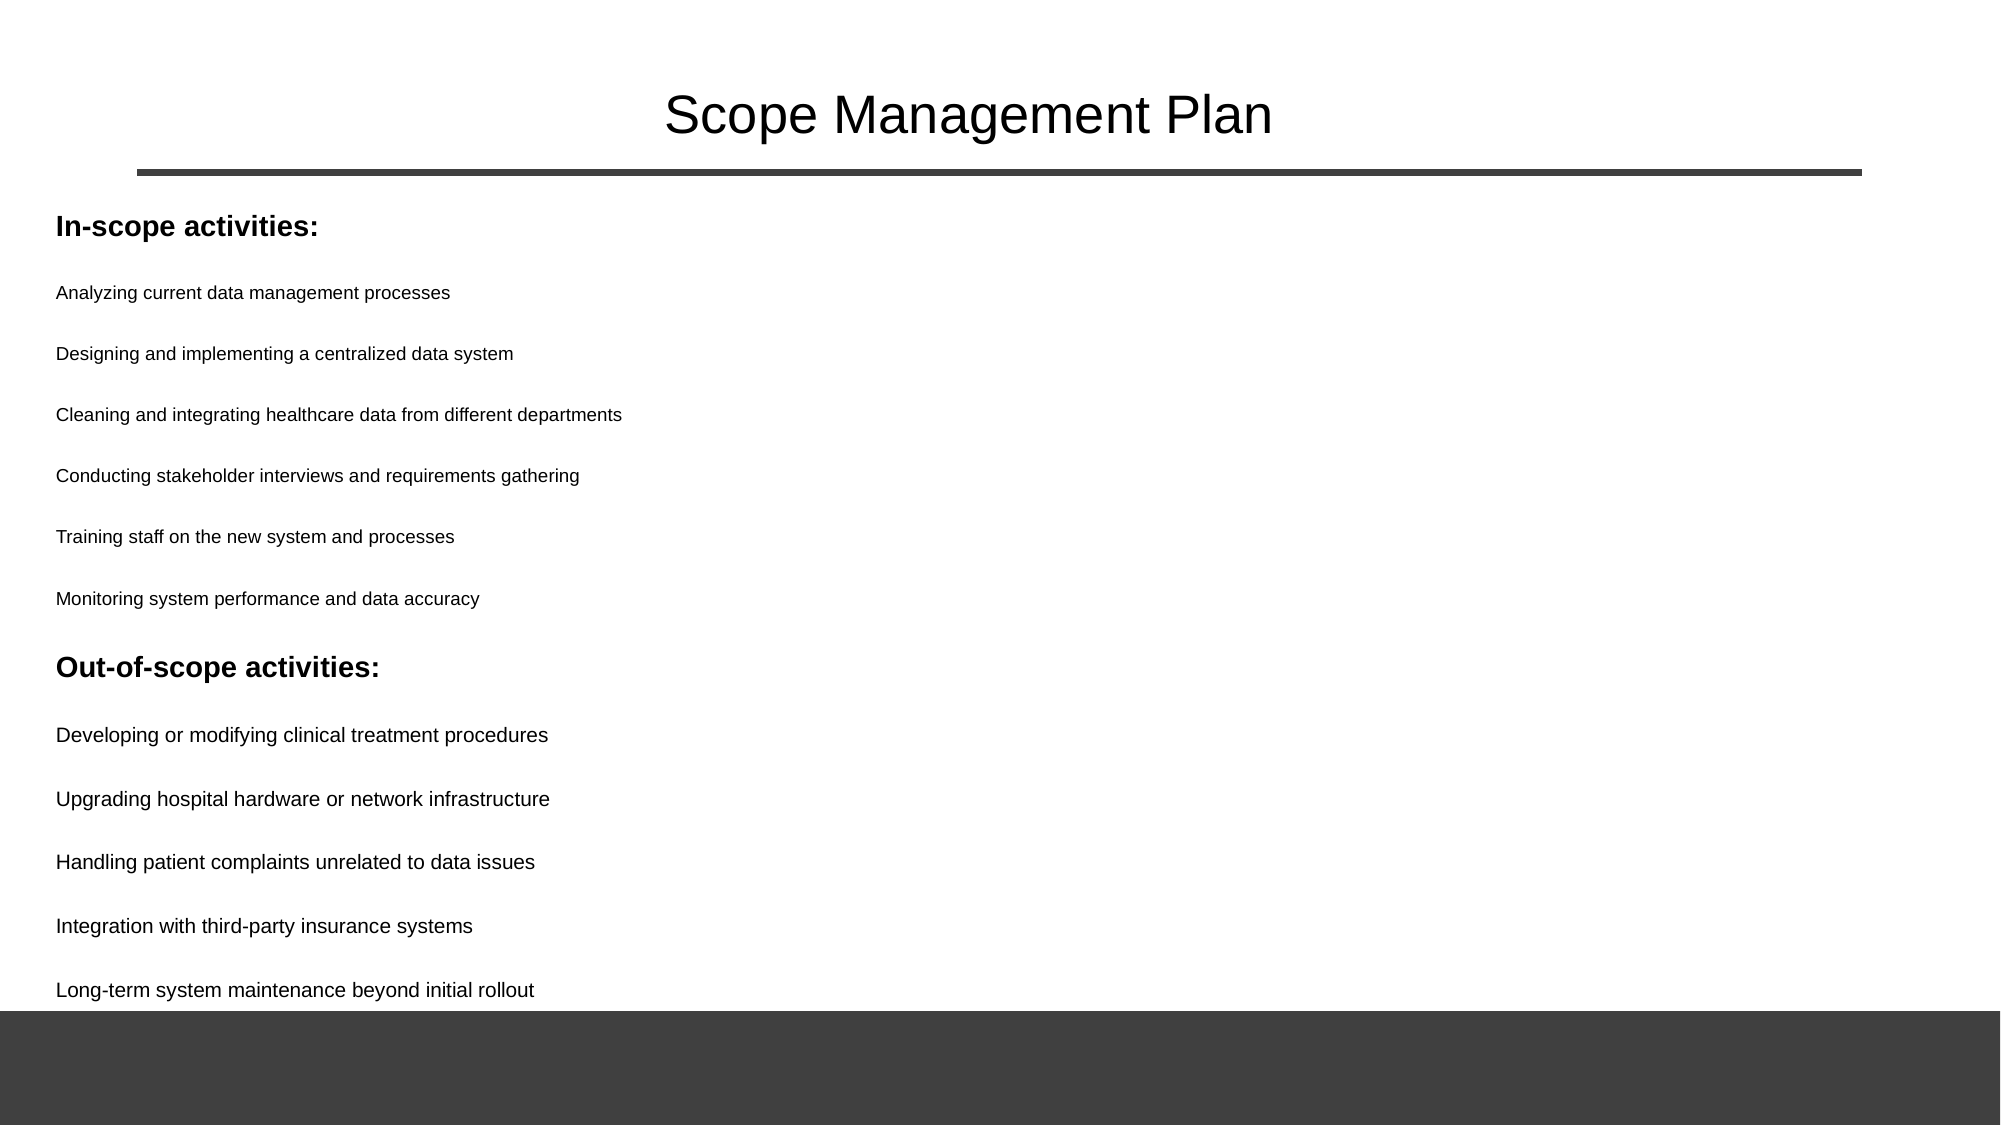

# Scope Management Plan
In-scope activities:
Analyzing current data management processes
Designing and implementing a centralized data system
Cleaning and integrating healthcare data from different departments
Conducting stakeholder interviews and requirements gathering
Training staff on the new system and processes
Monitoring system performance and data accuracy
Out-of-scope activities:
Developing or modifying clinical treatment procedures
Upgrading hospital hardware or network infrastructure
Handling patient complaints unrelated to data issues
Integration with third-party insurance systems
Long-term system maintenance beyond initial rollout